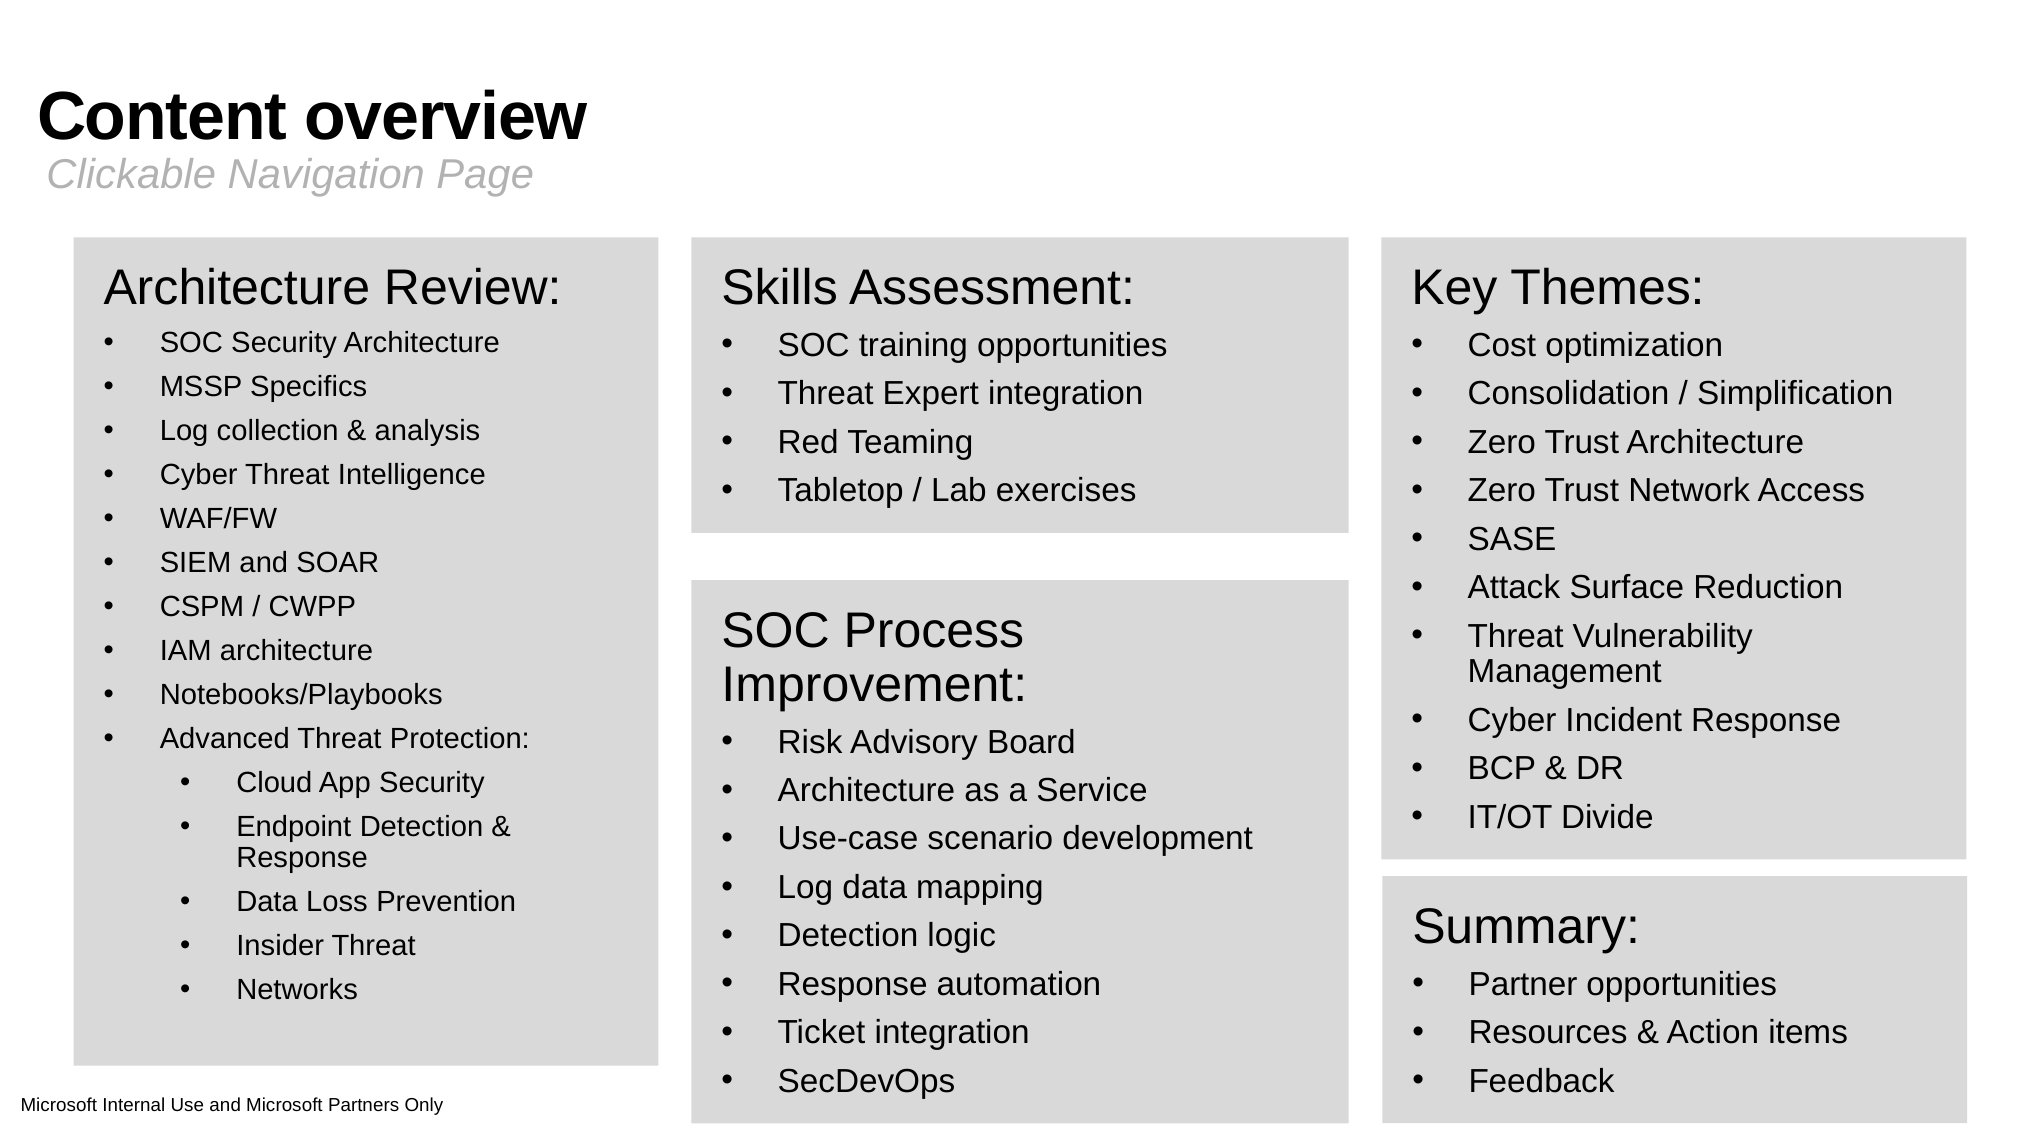

# Content overview
Clickable Navigation Page
Architecture Review:
SOC Security Architecture
MSSP Specifics
Log collection & analysis
Cyber Threat Intelligence
WAF/FW
SIEM and SOAR
CSPM / CWPP
IAM architecture
Notebooks/Playbooks
Advanced Threat Protection:
Cloud App Security
Endpoint Detection & Response
Data Loss Prevention
Insider Threat
Networks
Skills Assessment:
SOC training opportunities
Threat Expert integration
Red Teaming
Tabletop / Lab exercises
Key Themes:
Cost optimization
Consolidation / Simplification
Zero Trust Architecture
Zero Trust Network Access
SASE
Attack Surface Reduction
Threat Vulnerability Management
Cyber Incident Response
BCP & DR
IT/OT Divide
SOC Process Improvement:
Risk Advisory Board
Architecture as a Service
Use-case scenario development
Log data mapping
Detection logic
Response automation
Ticket integration
SecDevOps
Summary:
Partner opportunities
Resources & Action items
Feedback